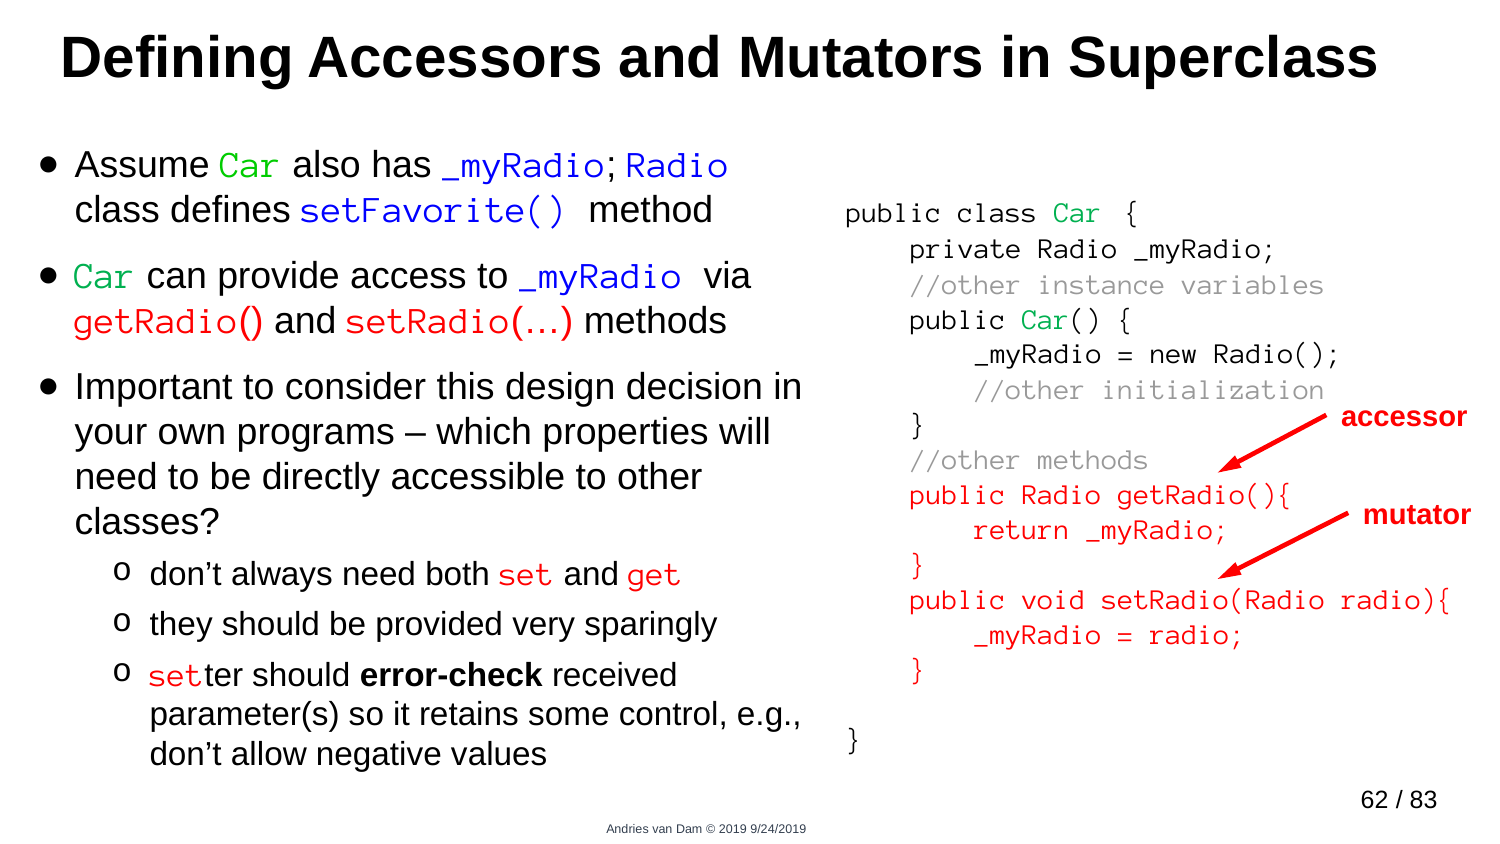

# Defining Accessors and Mutators in Superclass
Assume Car also has _myRadio; Radio class defines setFavorite() method
Car can provide access to _myRadio via getRadio() and setRadio(…) methods
Important to consider this design decision in your own programs – which properties will need to be directly accessible to other classes?
don’t always need both set and get
they should be provided very sparingly
setter should error-check received parameter(s) so it retains some control, e.g., don’t allow negative values
public class Car {

    //other instance variables
    public Car() {

        //other initialization
    }
    //other methods
    public Radio getRadio(){
        return _myRadio;
    }
    public void setRadio(Radio radio){
        _myRadio = radio;
    }

}
private Radio _myRadio;

    _myRadio = new Radio();

accessor
mutator